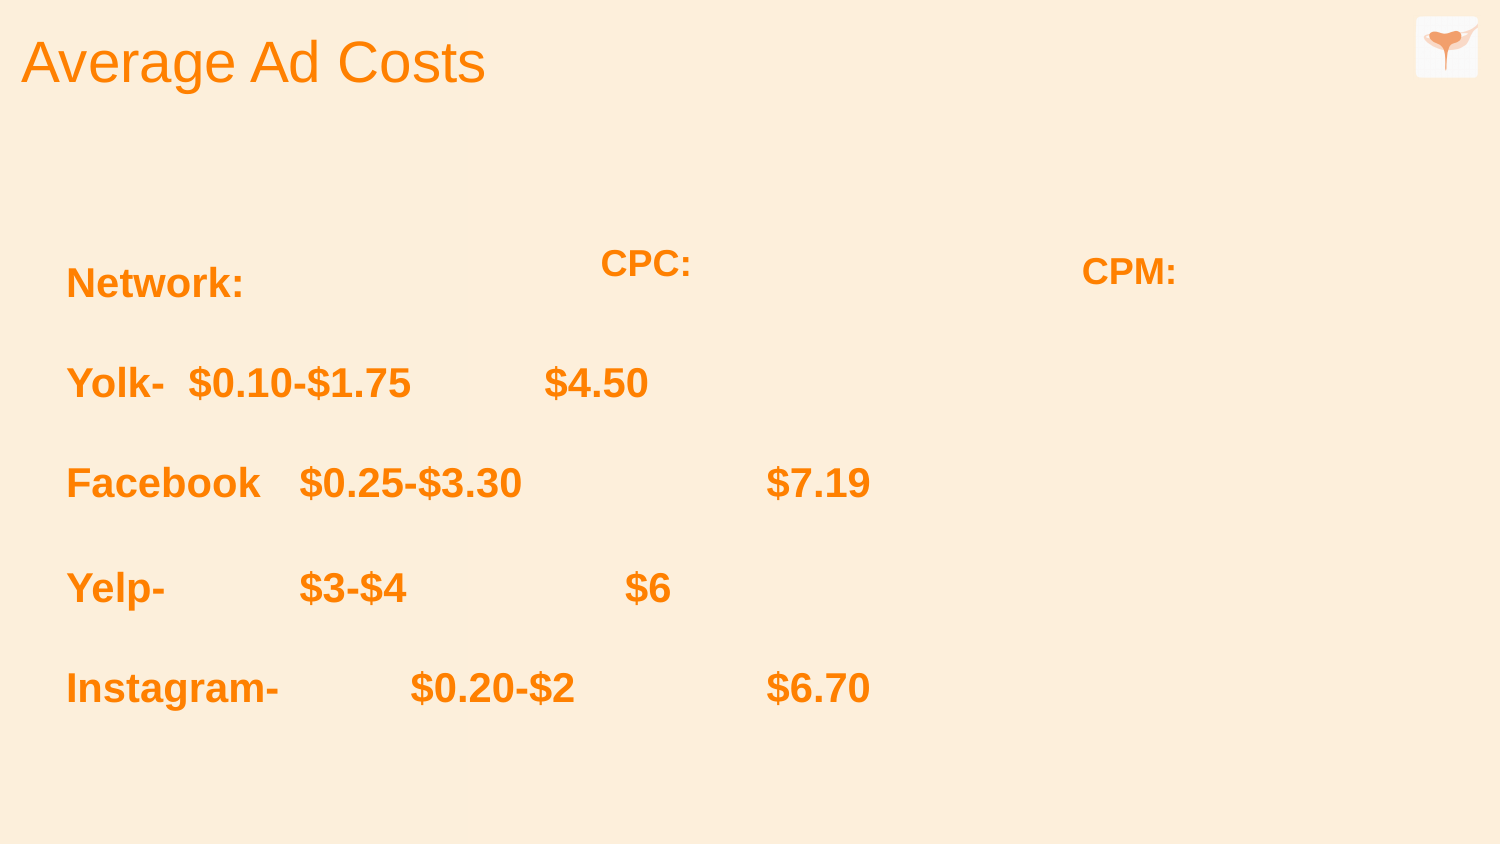

Average Ad Costs

Network:

Yolk-						 $0.10-$1.75				   $4.50

Facebook					 $0.25-$3.30			   $7.19

Yelp- 						 $3-$4				          $6

Instagram- 				 $0.20-$2				   $6.70

CPC:

CPM: